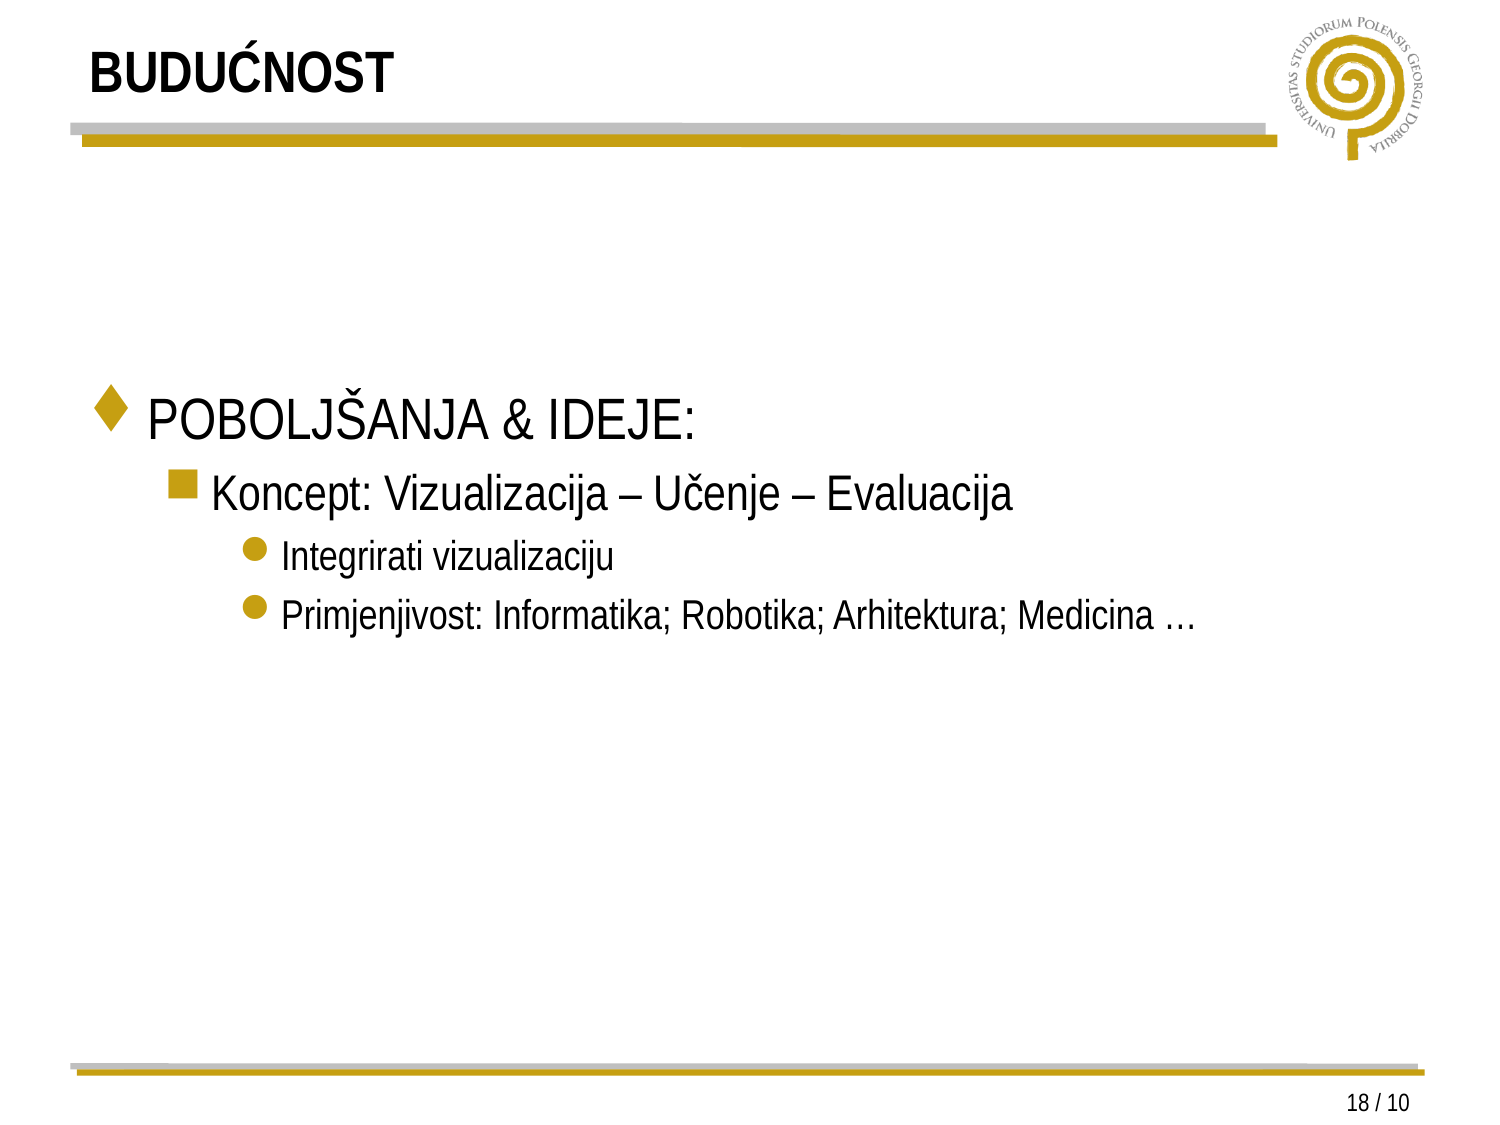

# BUDUĆNOST
POBOLJŠANJA & IDEJE:
Koncept: Vizualizacija – Učenje – Evaluacija
Integrirati vizualizaciju
Primjenjivost: Informatika; Robotika; Arhitektura; Medicina …

18 / 10